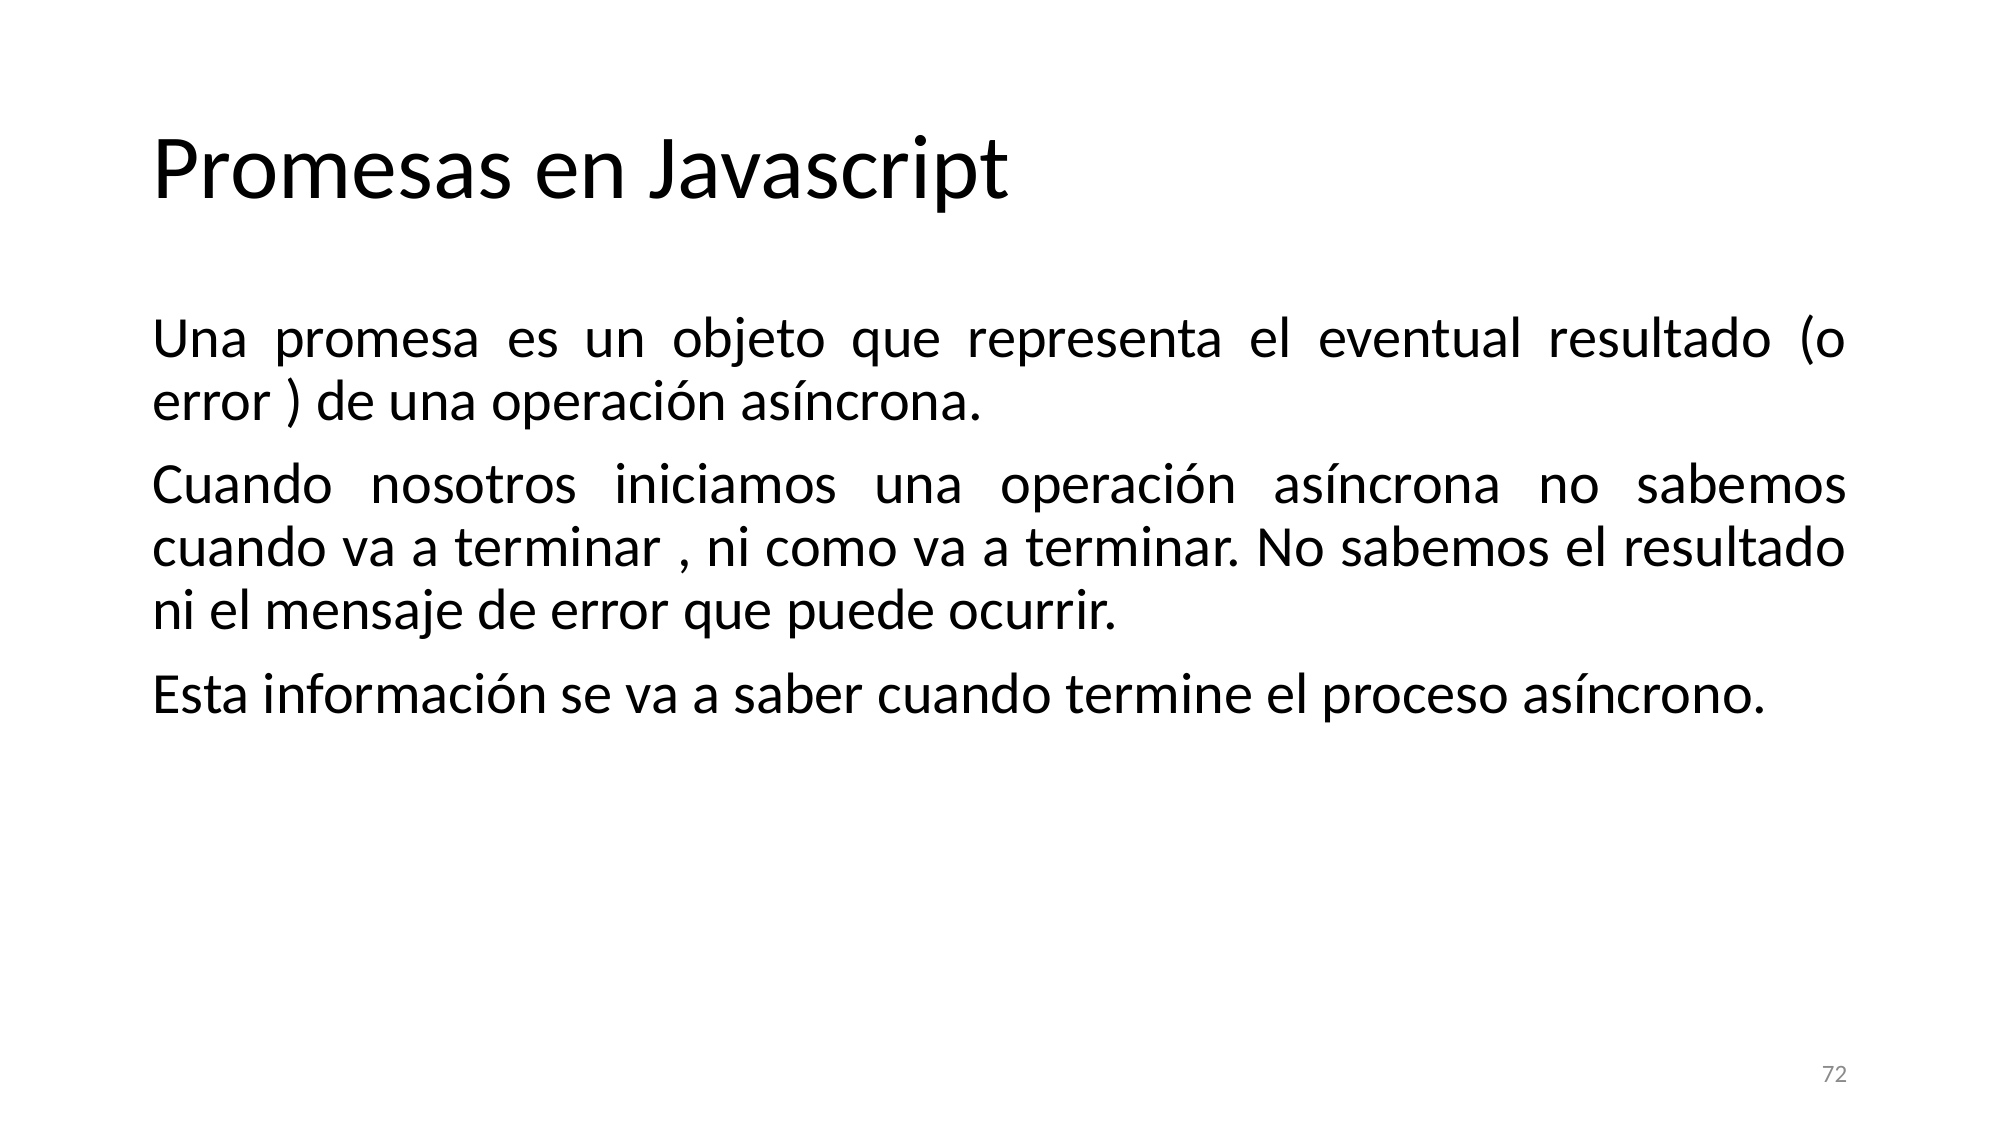

# Promesas en Javascript
Una promesa es un objeto que representa el eventual resultado (o error ) de una operación asíncrona.
Cuando nosotros iniciamos una operación asíncrona no sabemos cuando va a terminar , ni como va a terminar. No sabemos el resultado ni el mensaje de error que puede ocurrir.
Esta información se va a saber cuando termine el proceso asíncrono.

72